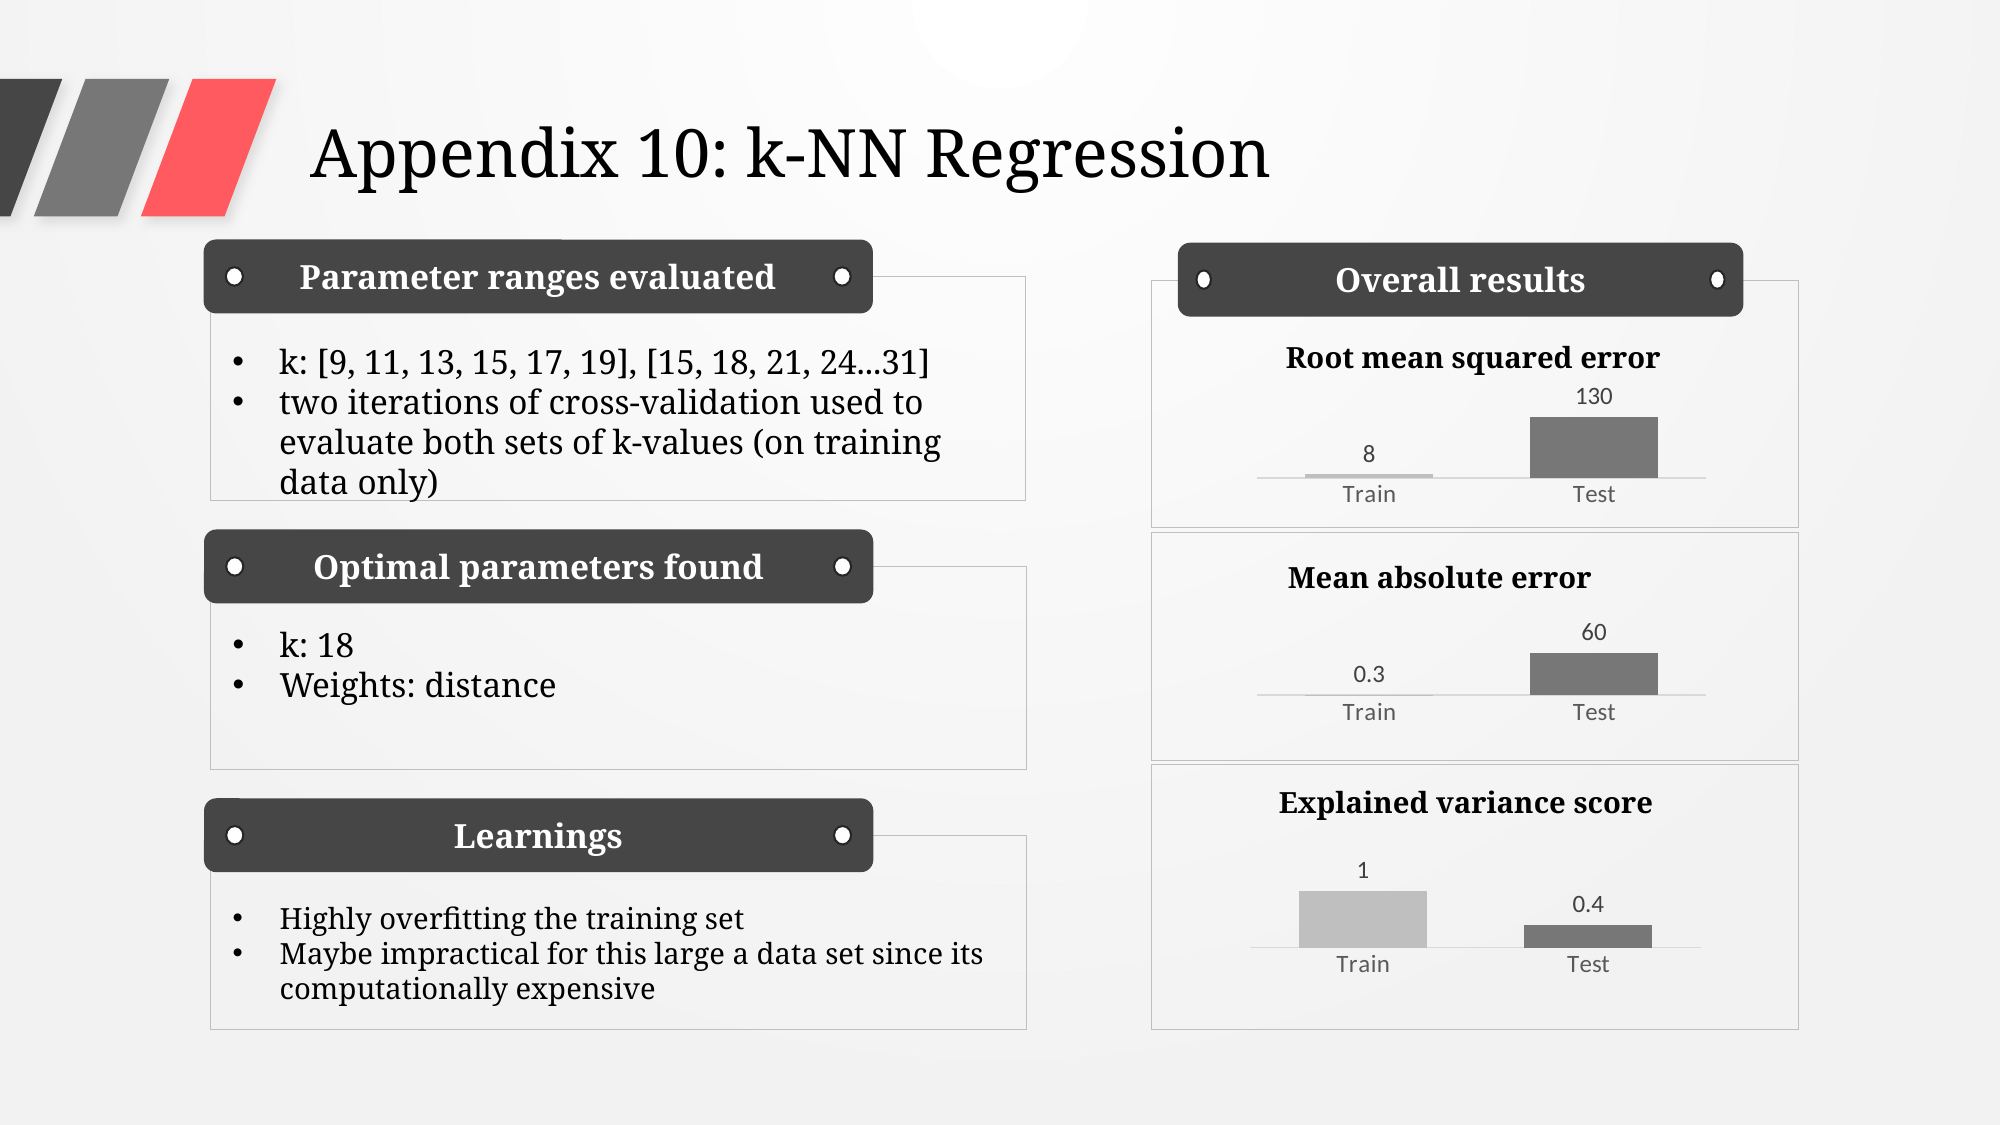

Appendix 10: k-NN Regression
Parameter ranges evaluated

Overall results

k: [9, 11, 13, 15, 17, 19], [15, 18, 21, 24...31]
two iterations of cross-validation used to evaluate both sets of k-values (on training data only)

Root mean squared error

### Chart

| Category | RMSE |
|---|---|
| Train | 8.0 |
| Test | 130.0 |
Optimal parameters found

Mean absolute error

### Chart

| Category | RMSE |
|---|---|
| Train | 0.3 |
| Test | 60.0 |

k: 18
Weights: distance

Explained variance score
Learnings

### Chart

| Category | RMSE |
|---|---|
| Train | 1.0 |
| Test | 0.4 |

Highly overfitting the training set
Maybe impractical for this large a data set since its computationally expensive